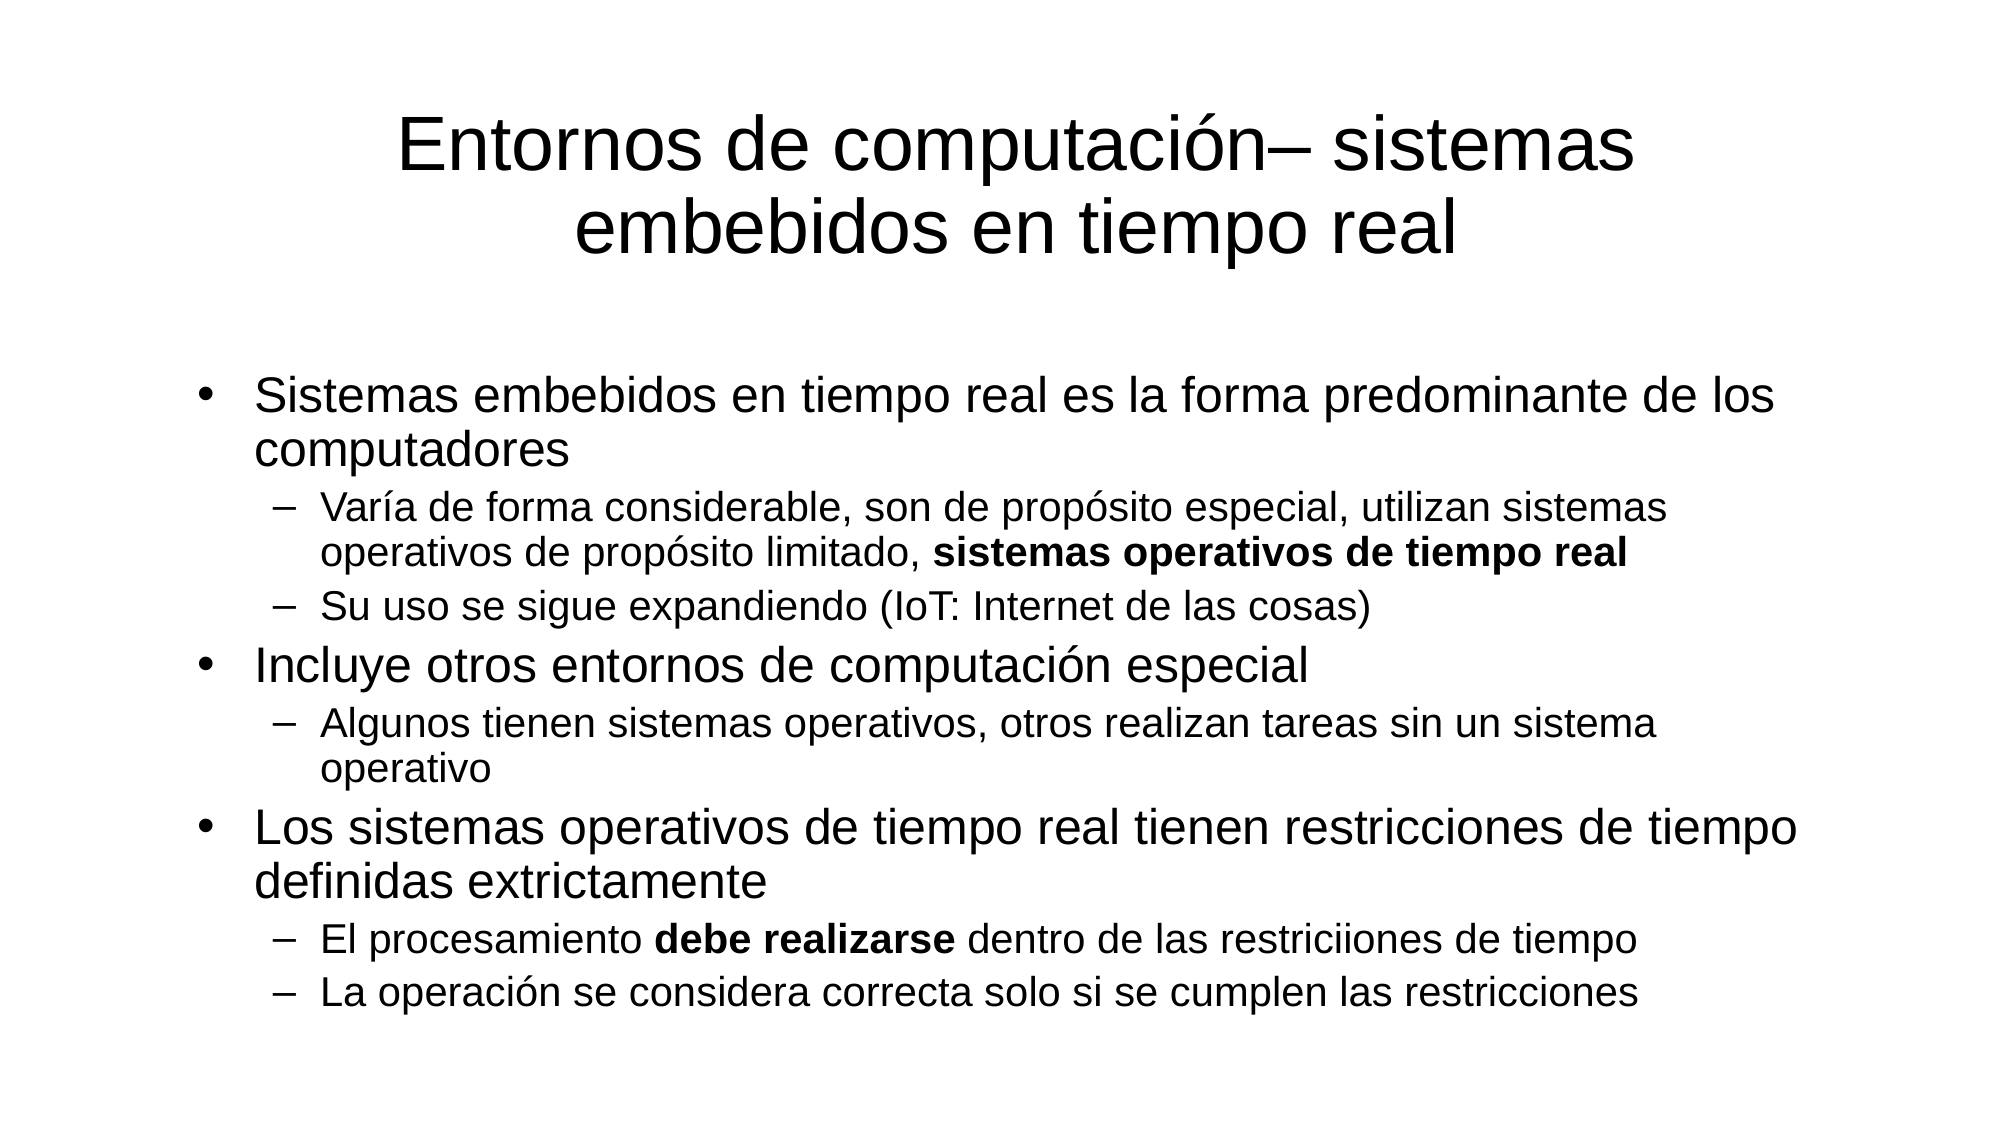

# Entornos de computación– sistemas embebidos en tiempo real
Sistemas embebidos en tiempo real es la forma predominante de los computadores
Varía de forma considerable, son de propósito especial, utilizan sistemas operativos de propósito limitado, sistemas operativos de tiempo real
Su uso se sigue expandiendo (IoT: Internet de las cosas)
Incluye otros entornos de computación especial
Algunos tienen sistemas operativos, otros realizan tareas sin un sistema operativo
Los sistemas operativos de tiempo real tienen restricciones de tiempo definidas extrictamente
El procesamiento debe realizarse dentro de las restriciiones de tiempo
La operación se considera correcta solo si se cumplen las restricciones